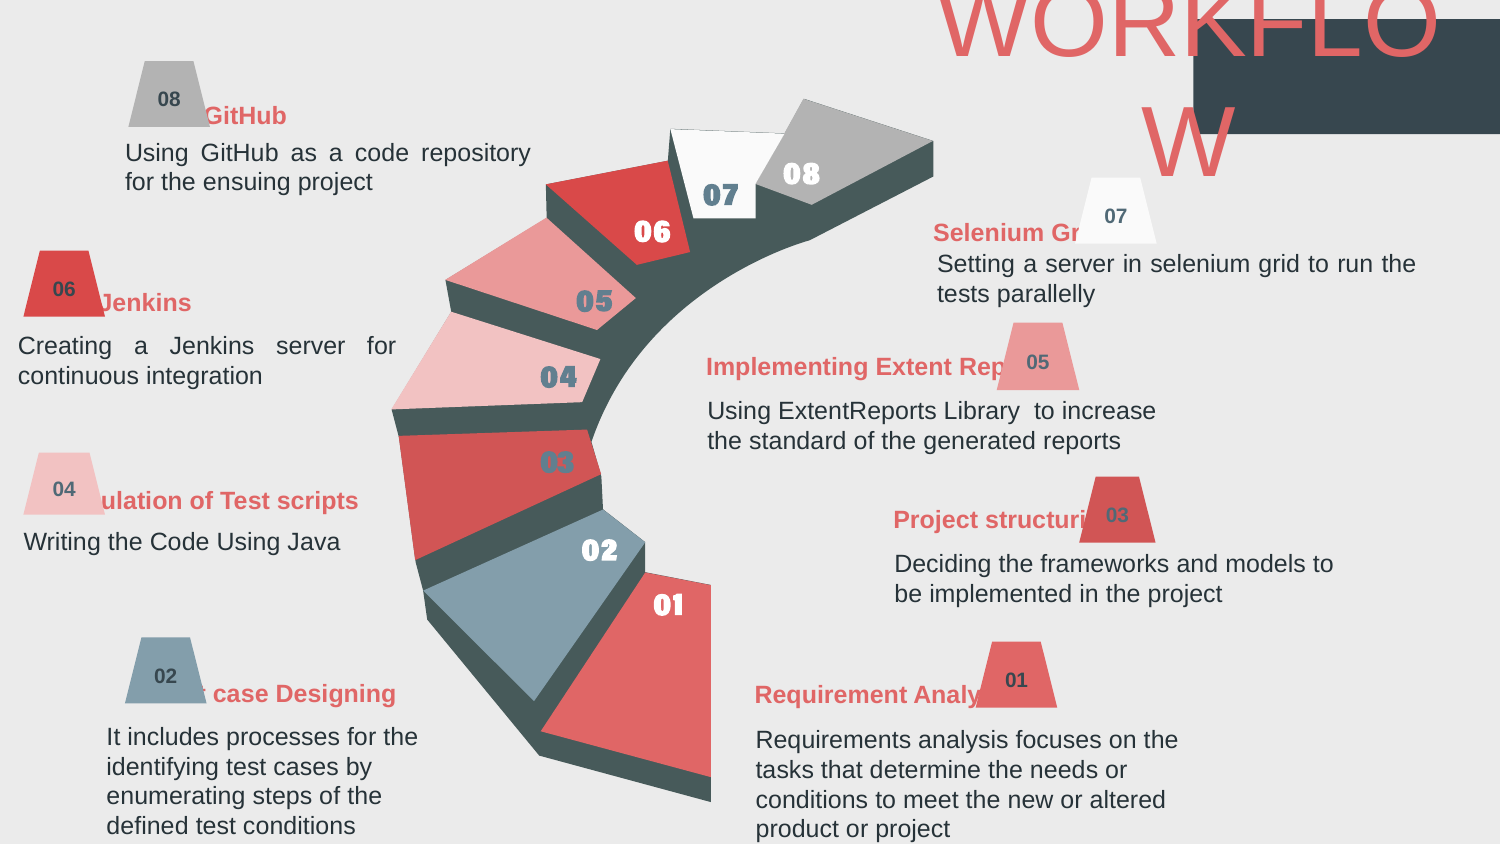

WORKFLOW

08
GitHub
Using GitHub as a code repository for the ensuing project

07
Selenium Grid
Setting a server in selenium grid to run the tests parallelly
06
  Jenkins
Creating a Jenkins server for continuous integration
05
Implementing Extent Reports
Using ExtentReports Library  to increase the standard of the generated reports
04
Formulation of Test scripts
Writing the Code Using Java
03
Project structuring
Deciding the frameworks and models to be implemented in the project

02
01
Test case Designing
It includes processes for the identifying test cases by enumerating steps of the defined test conditions
Requirement Analysis
Requirements analysis focuses on the tasks that determine the needs or conditions to meet the new or altered product or project